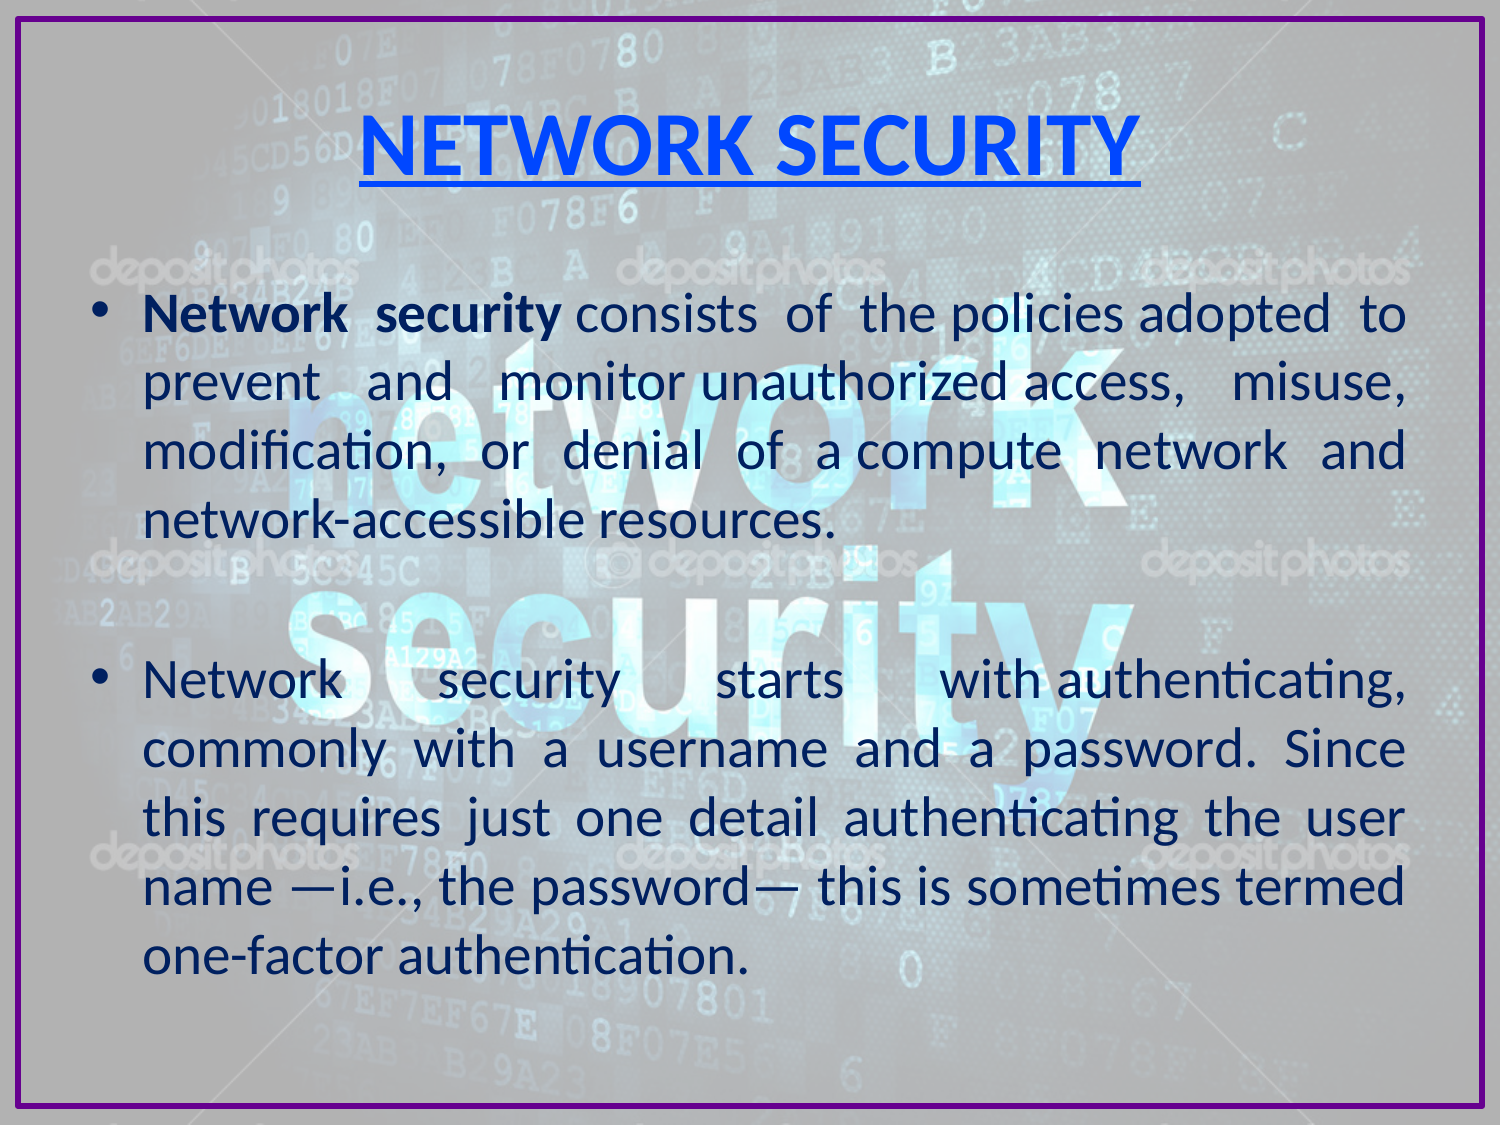

# NETWORK SECURITY
Network security consists of the policies adopted to prevent and monitor unauthorized access, misuse, modification, or denial of a compute network and network-accessible resources.

Network security starts with authenticating, commonly with a username and a password. Since this requires just one detail authenticating the user name —i.e., the password— this is sometimes termed one-factor authentication.